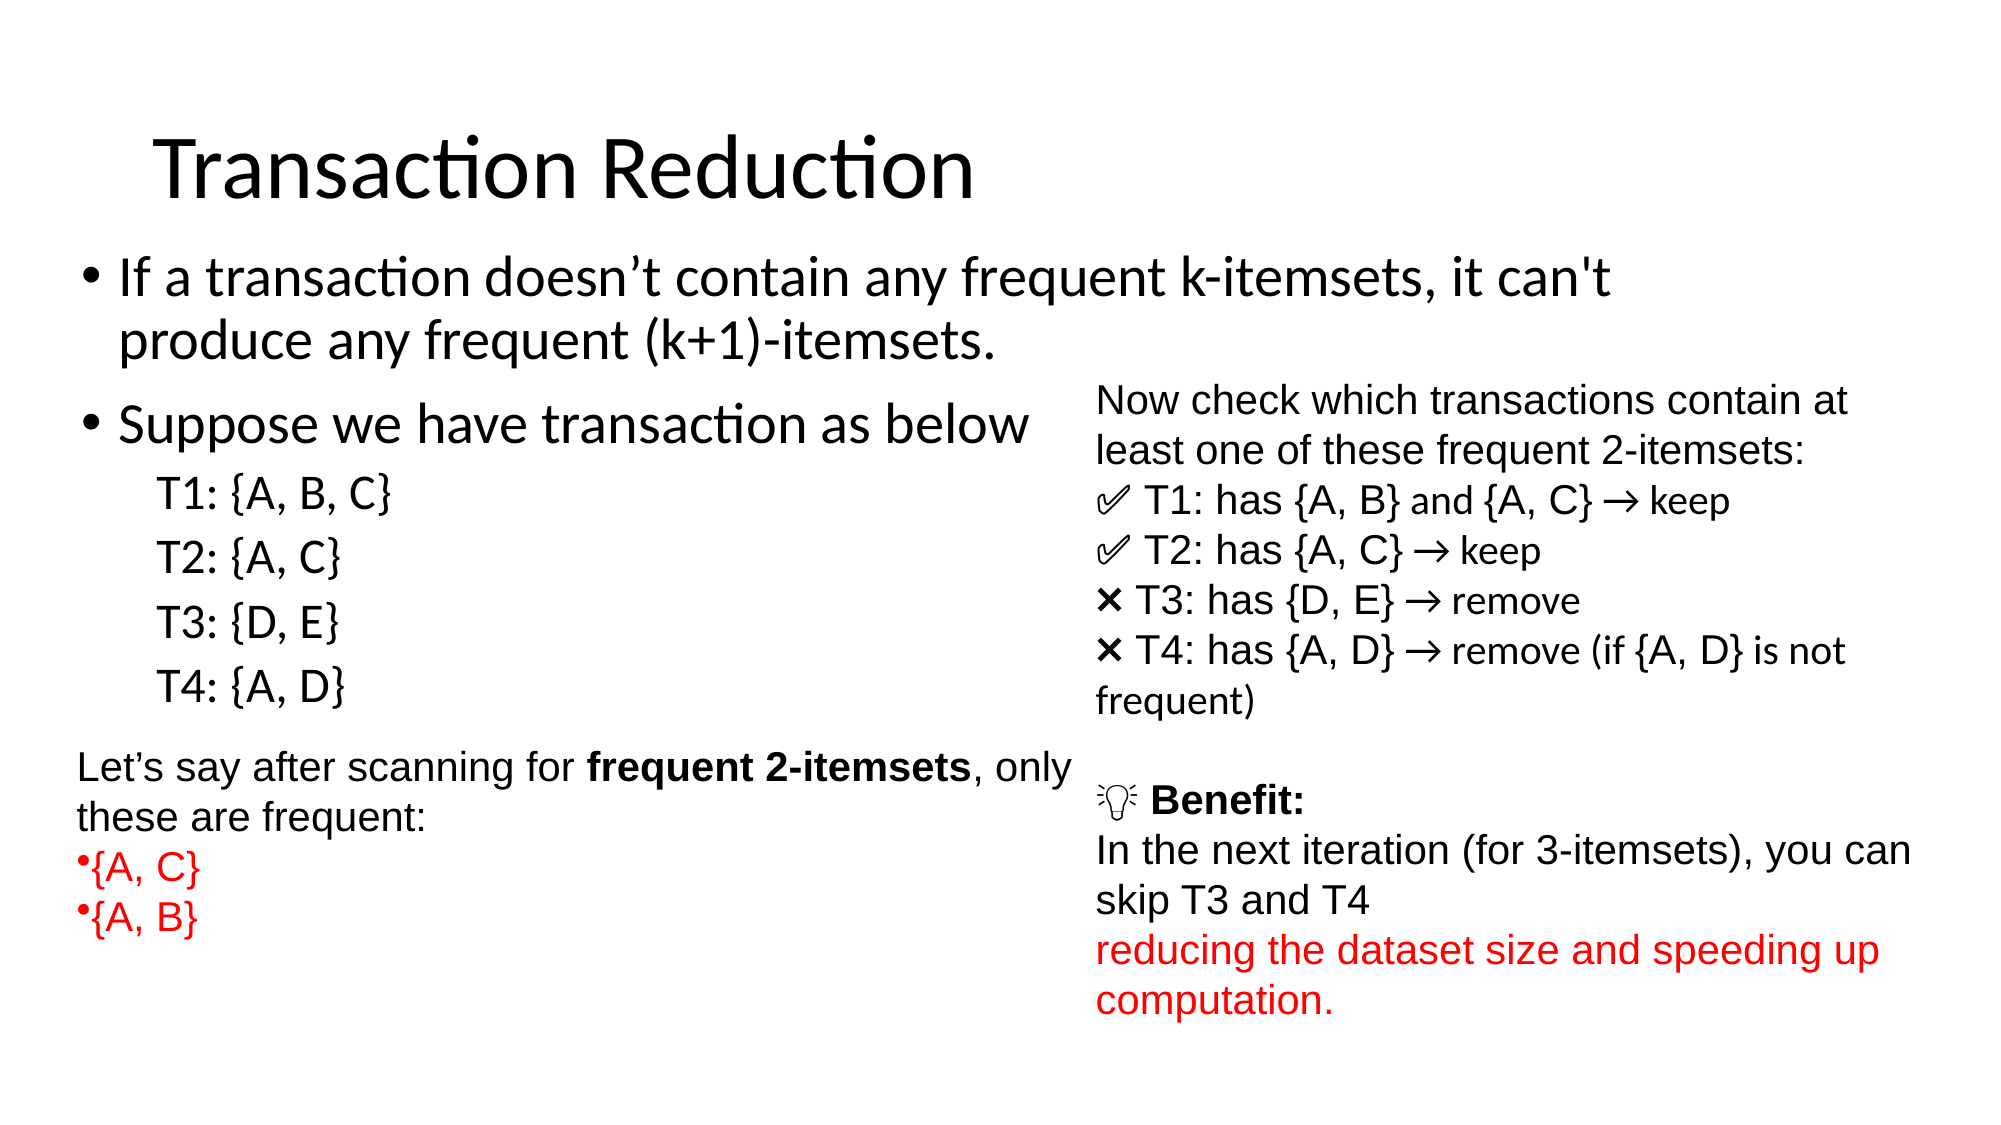

# Transaction Reduction
If a transaction doesn’t contain any frequent k-itemsets, it can't produce any frequent (k+1)-itemsets.
Suppose we have transaction as below
T1: {A, B, C}
T2: {A, C}
T3: {D, E}
T4: {A, D}

Now check which transactions contain at least one of these frequent 2-itemsets:
✅ T1: has {A, B} and {A, C} → keep
✅ T2: has {A, C} → keep
❌ T3: has {D, E} → remove
❌ T4: has {A, D} → remove (if {A, D} is not frequent)

💡 Benefit:
In the next iteration (for 3-itemsets), you can skip T3 and T4
reducing the dataset size and speeding up computation.
Let’s say after scanning for frequent 2-itemsets, only these are frequent:
{A, C}
{A, B}